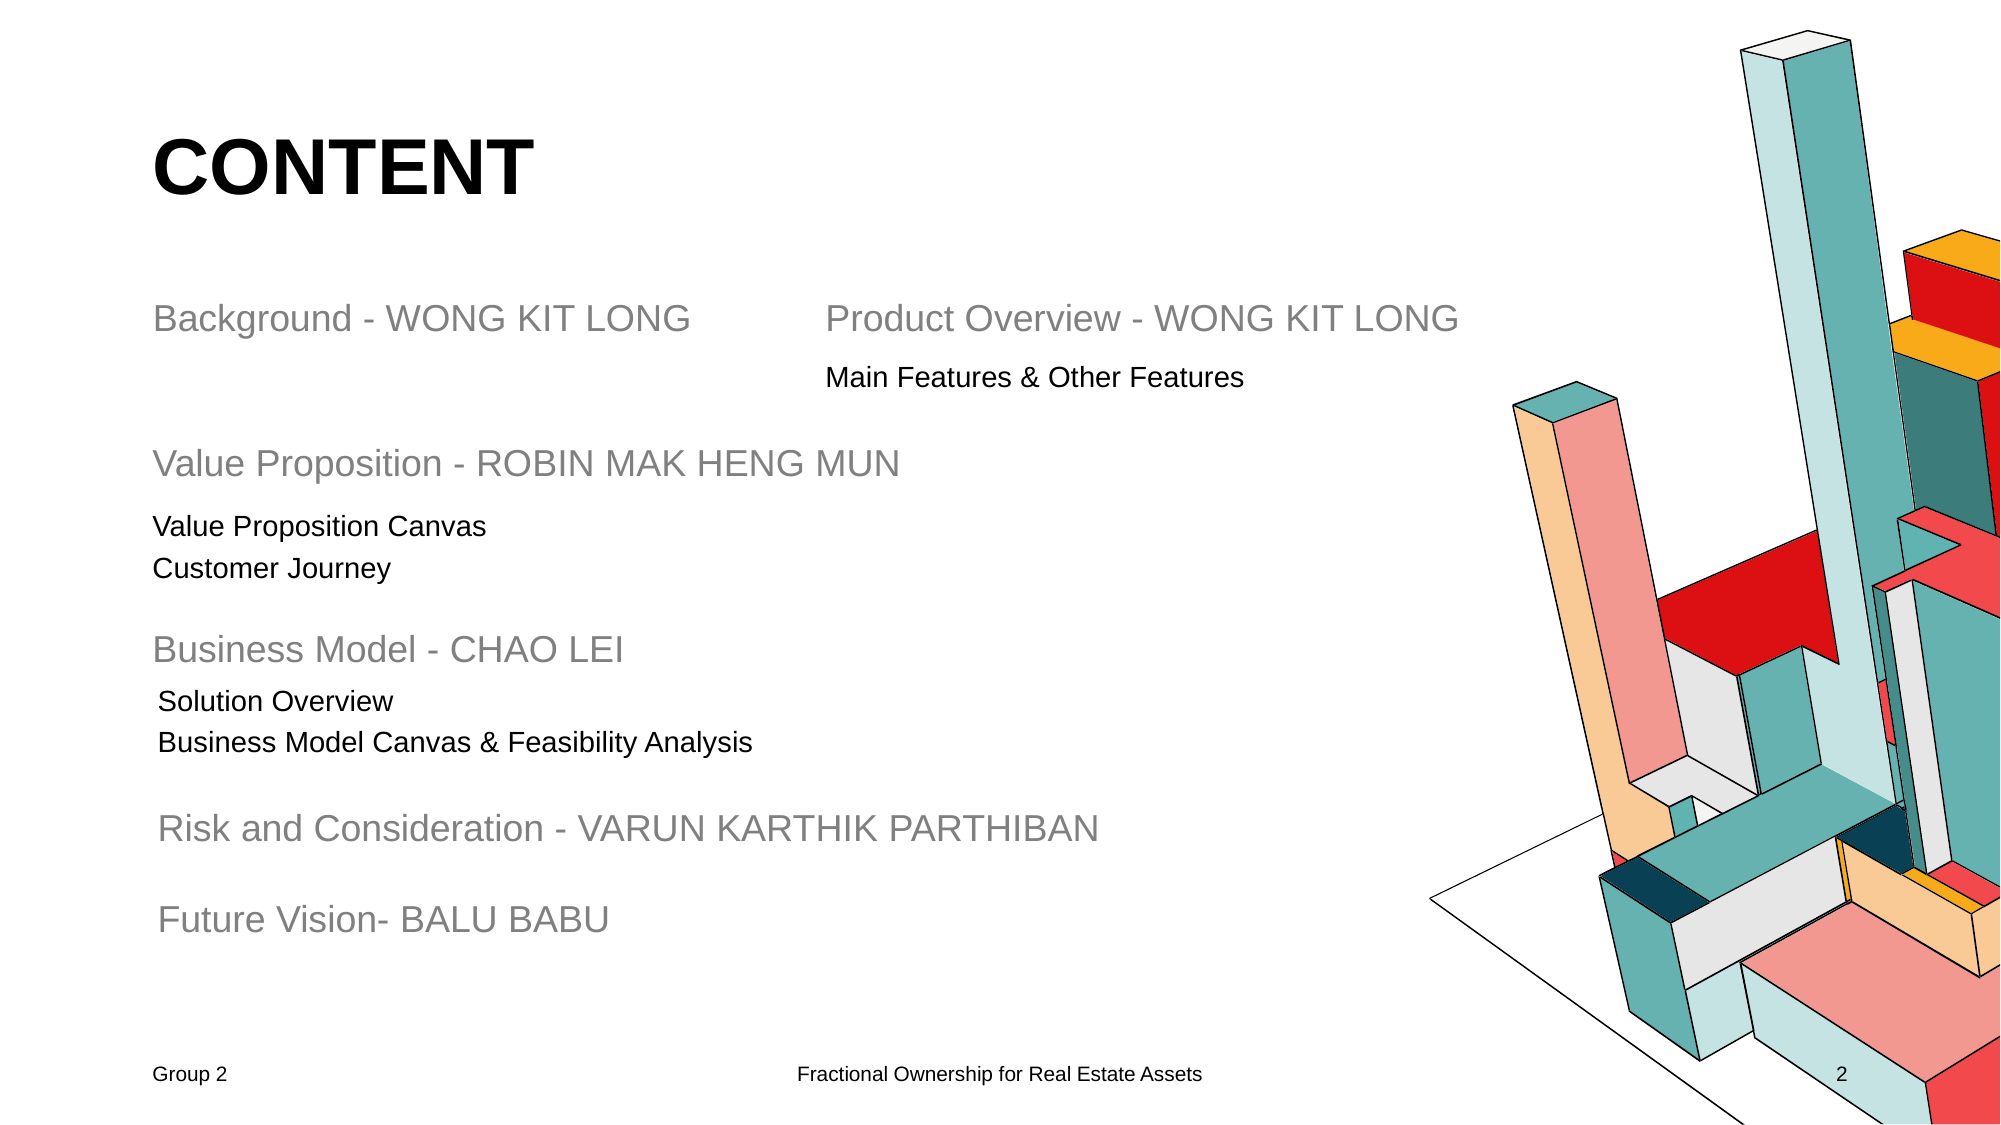

# Content
Product Overview - WONG KIT LONG

Background - WONG KIT LONG
Main Features & Other Features
Value Proposition - ROBIN MAK HENG MUN

Value Proposition Canvas
Customer Journey
Business Model - CHAO LEI
Solution Overview
Business Model Canvas & Feasibility Analysis
Risk and Consideration - VARUN KARTHIK PARTHIBAN

Future Vision- BALU BABU
Group 2
Fractional Ownership for Real Estate Assets
2